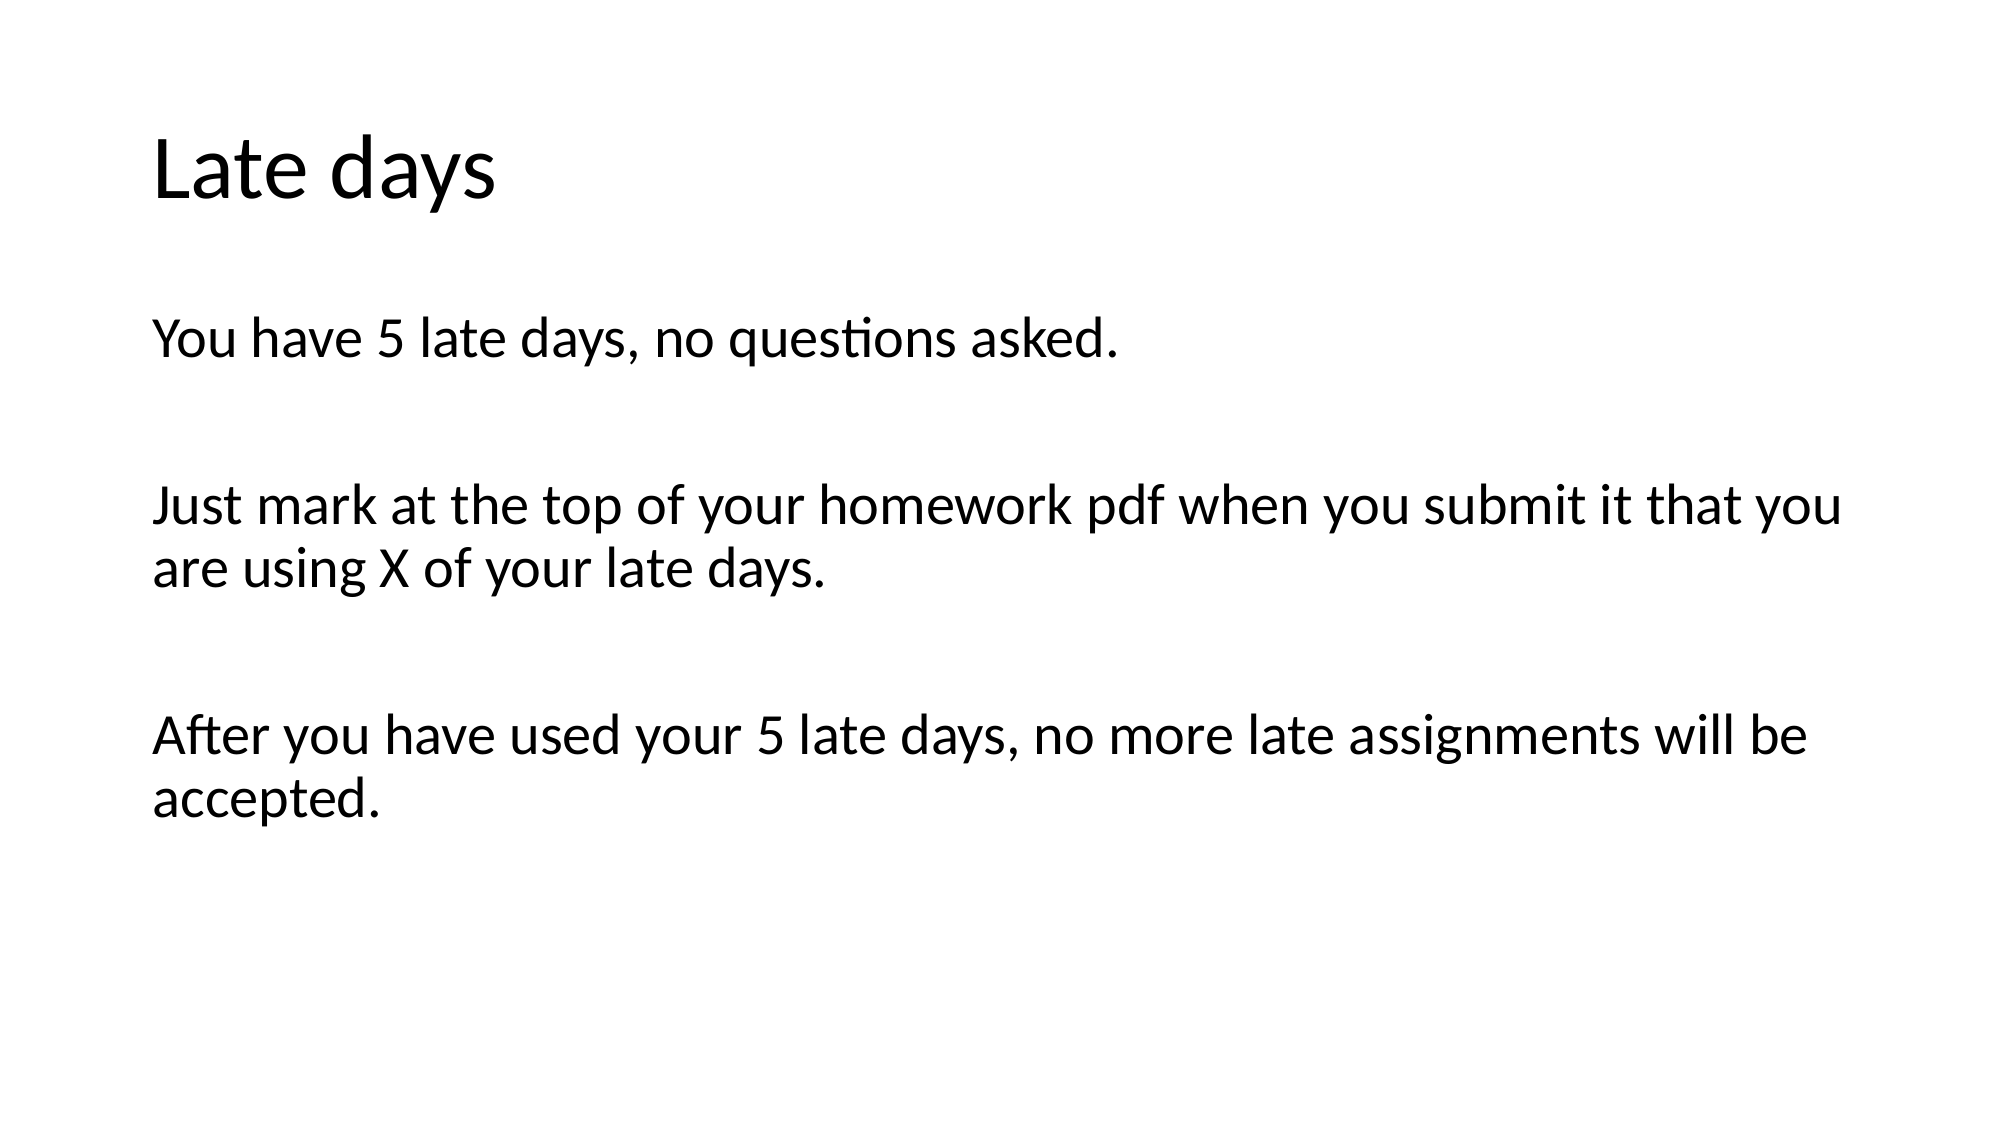

# Late days
You have 5 late days, no questions asked.

Just mark at the top of your homework pdf when you submit it that you are using X of your late days.

After you have used your 5 late days, no more late assignments will be accepted.